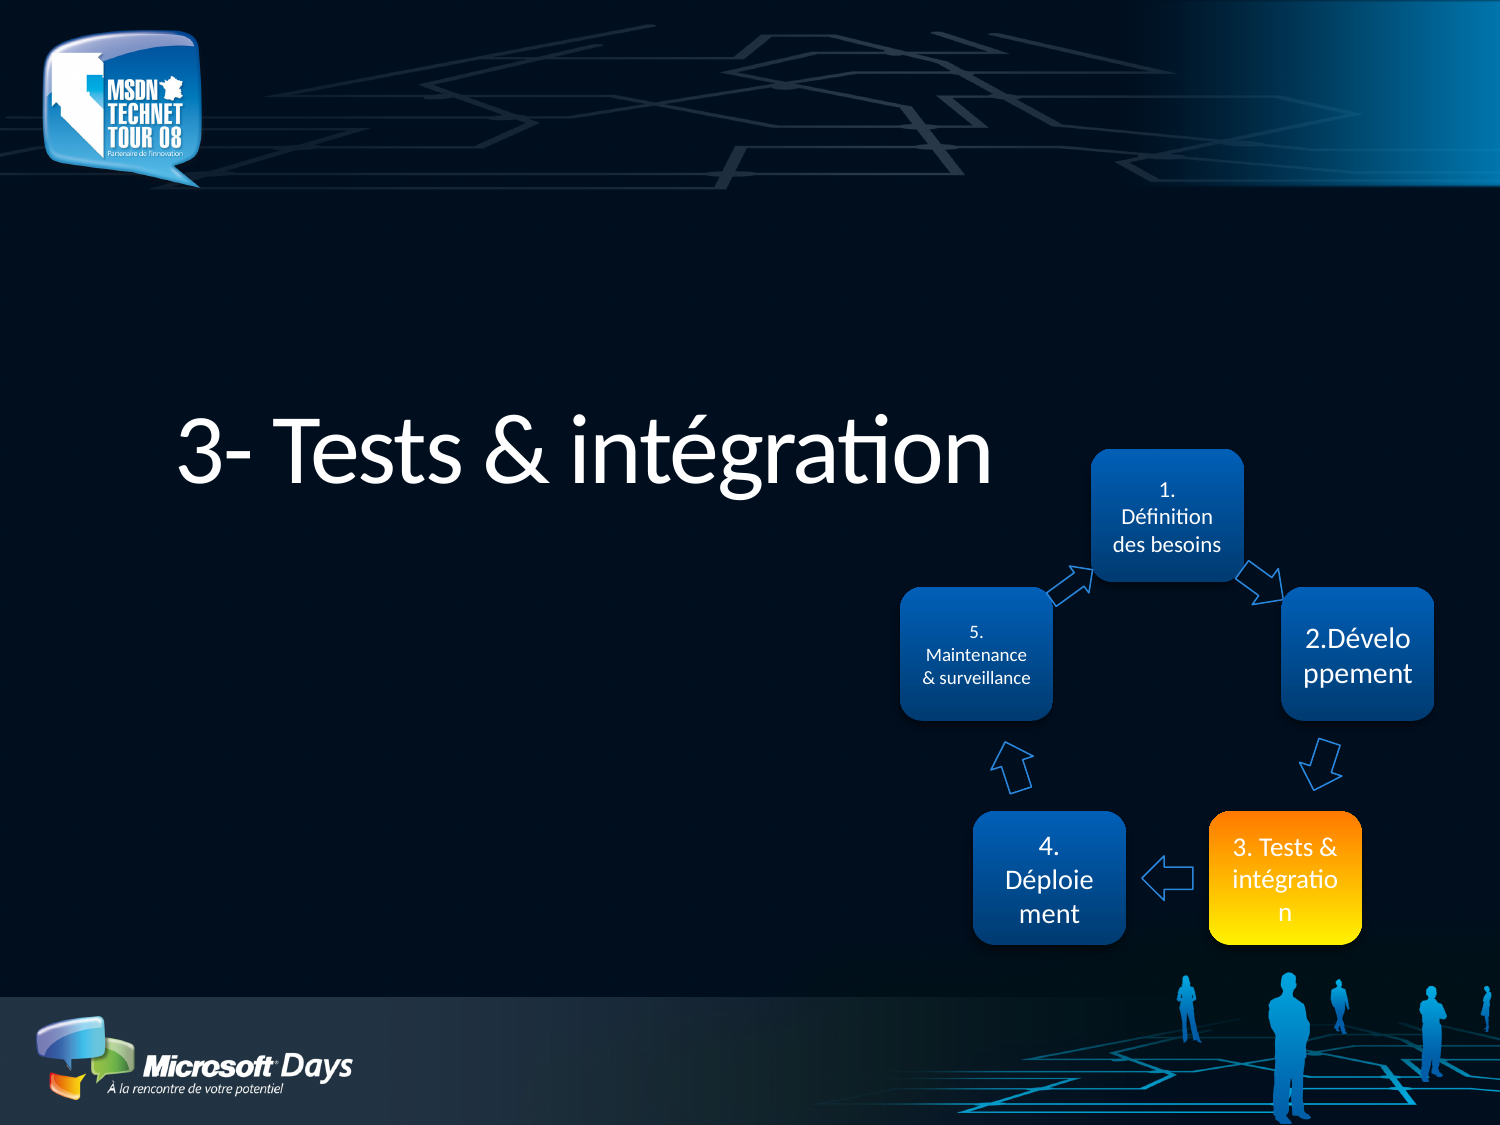

# 3- Tests & intégration
1. Définition des besoins
2.Développement
3. Tests & intégration
4. Déploiement
5. Maintenance & surveillance